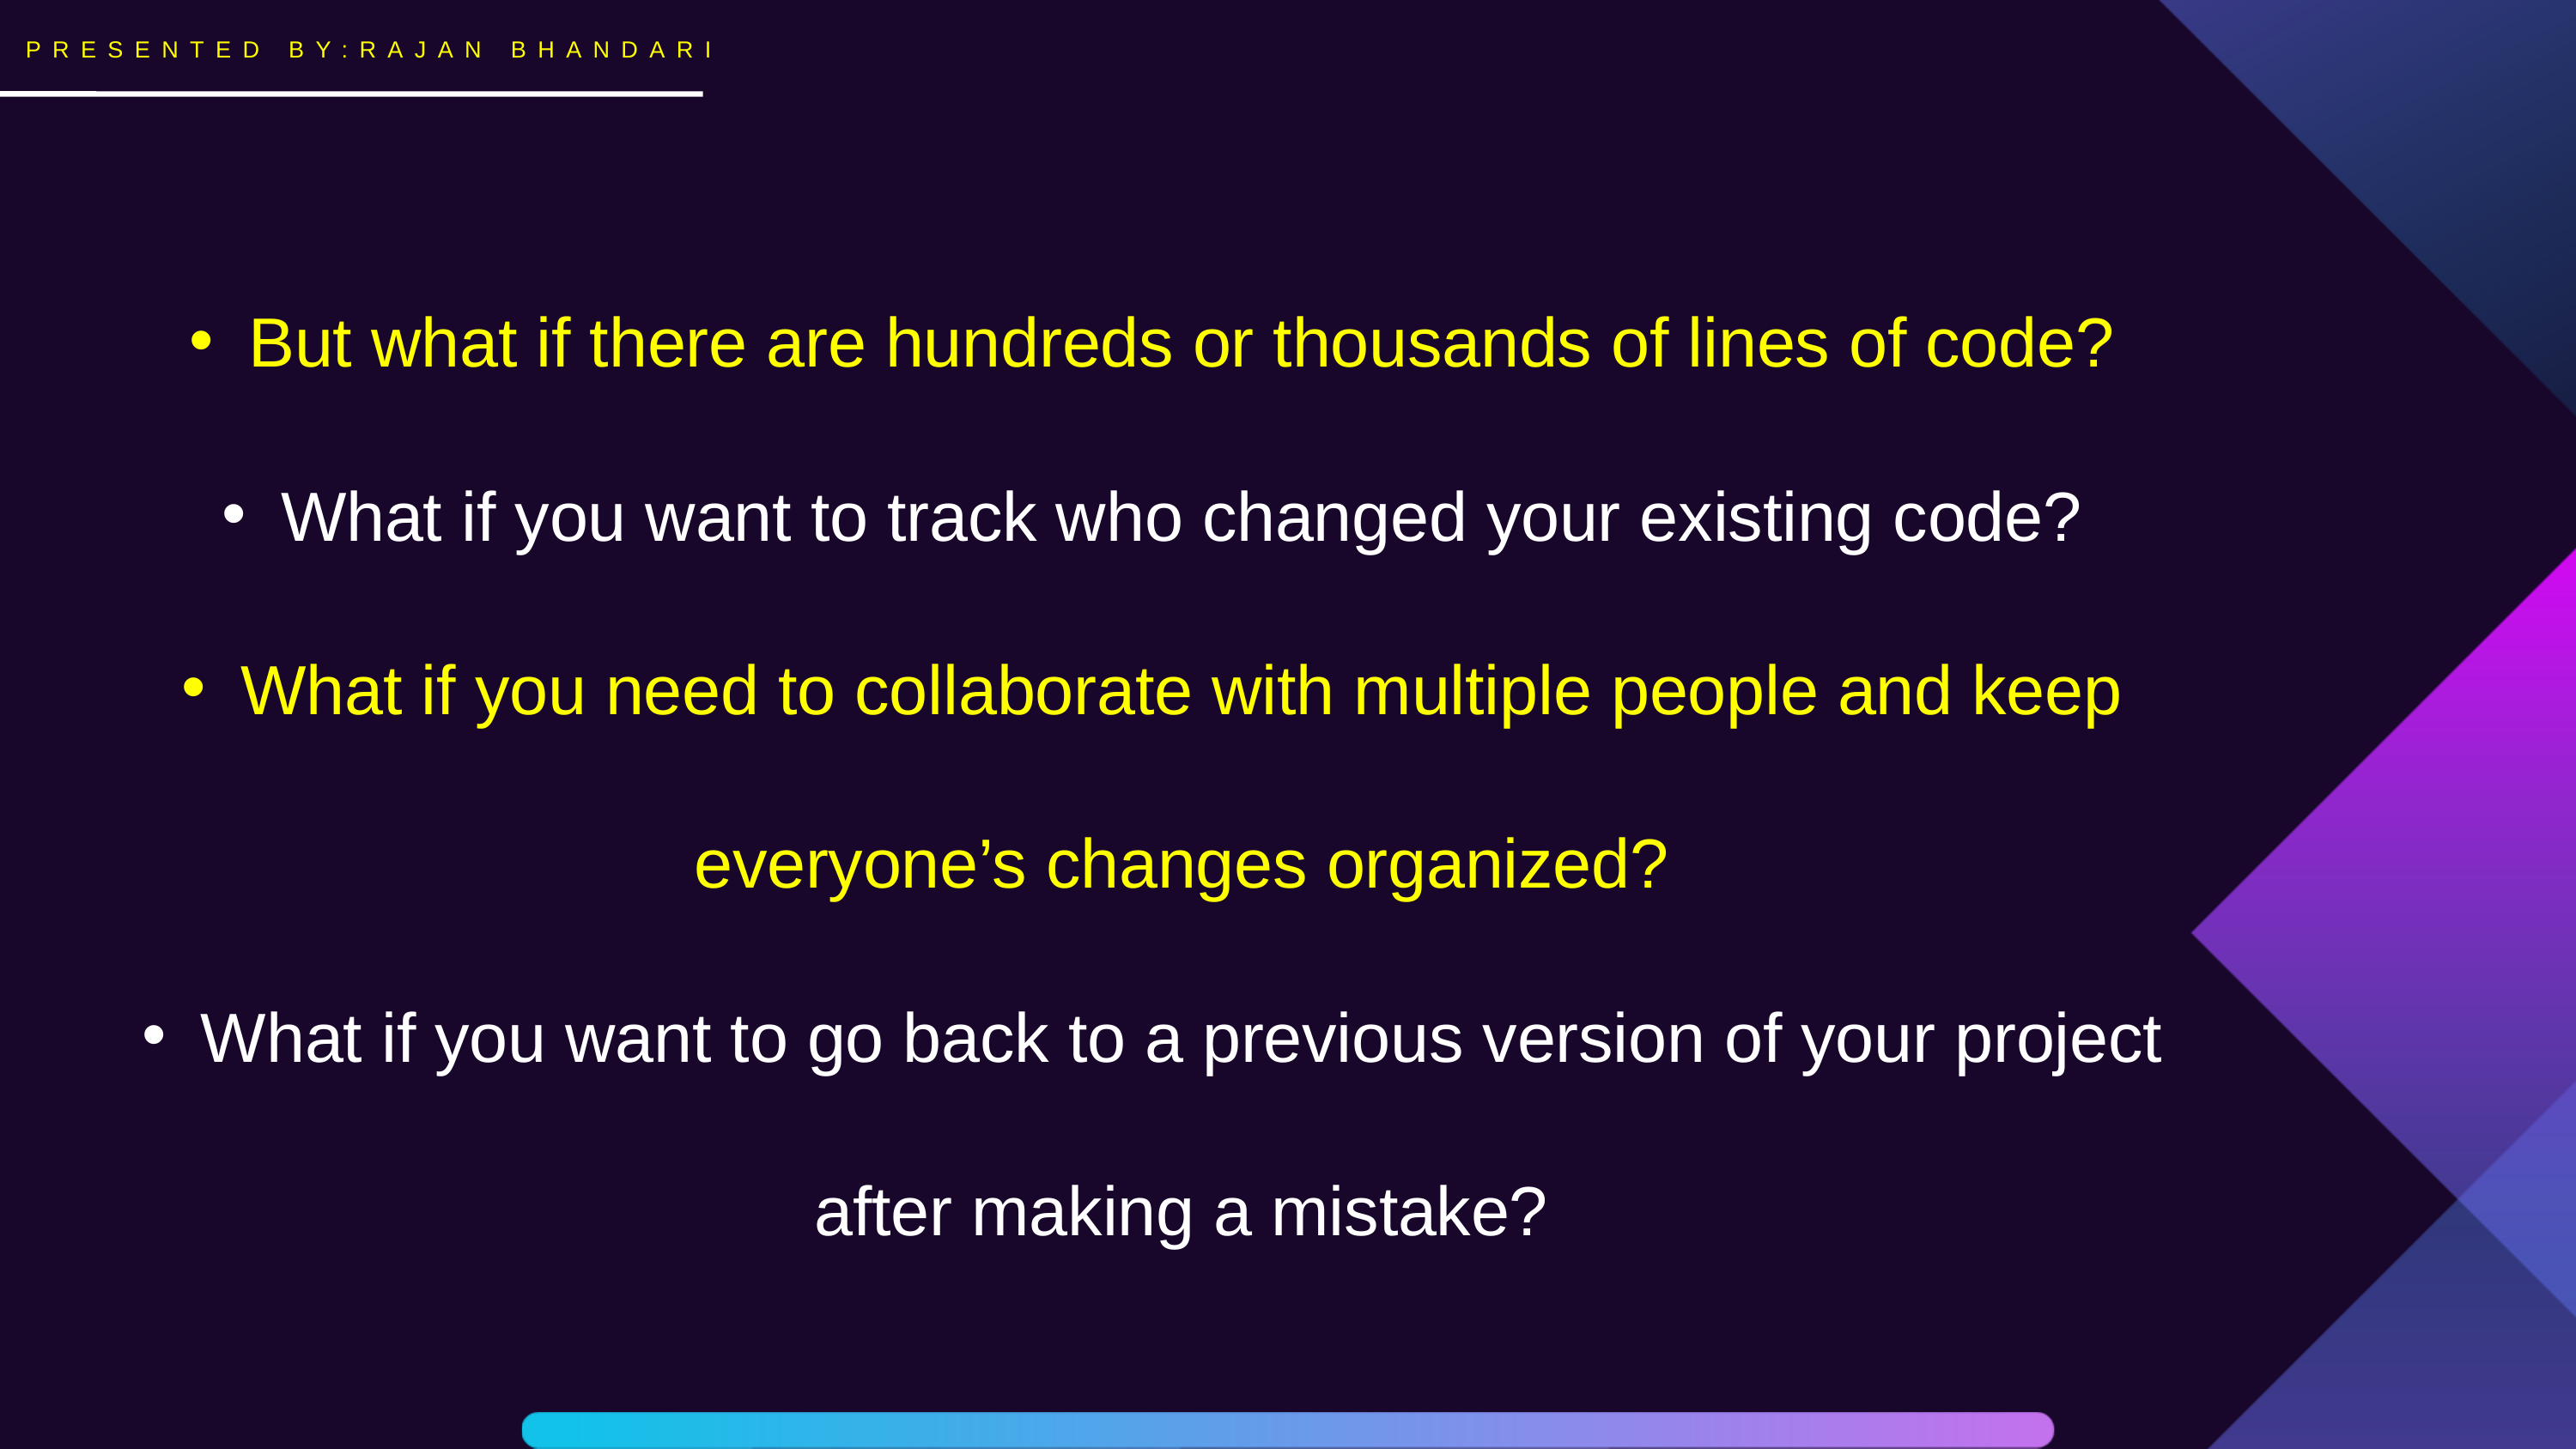

PRESENTED BY:RAJAN BHANDARI

But what if there are hundreds or thousands of lines of code?
What if you want to track who changed your existing code?
What if you need to collaborate with multiple people and keep everyone’s changes organized?
What if you want to go back to a previous version of your project after making a mistake?